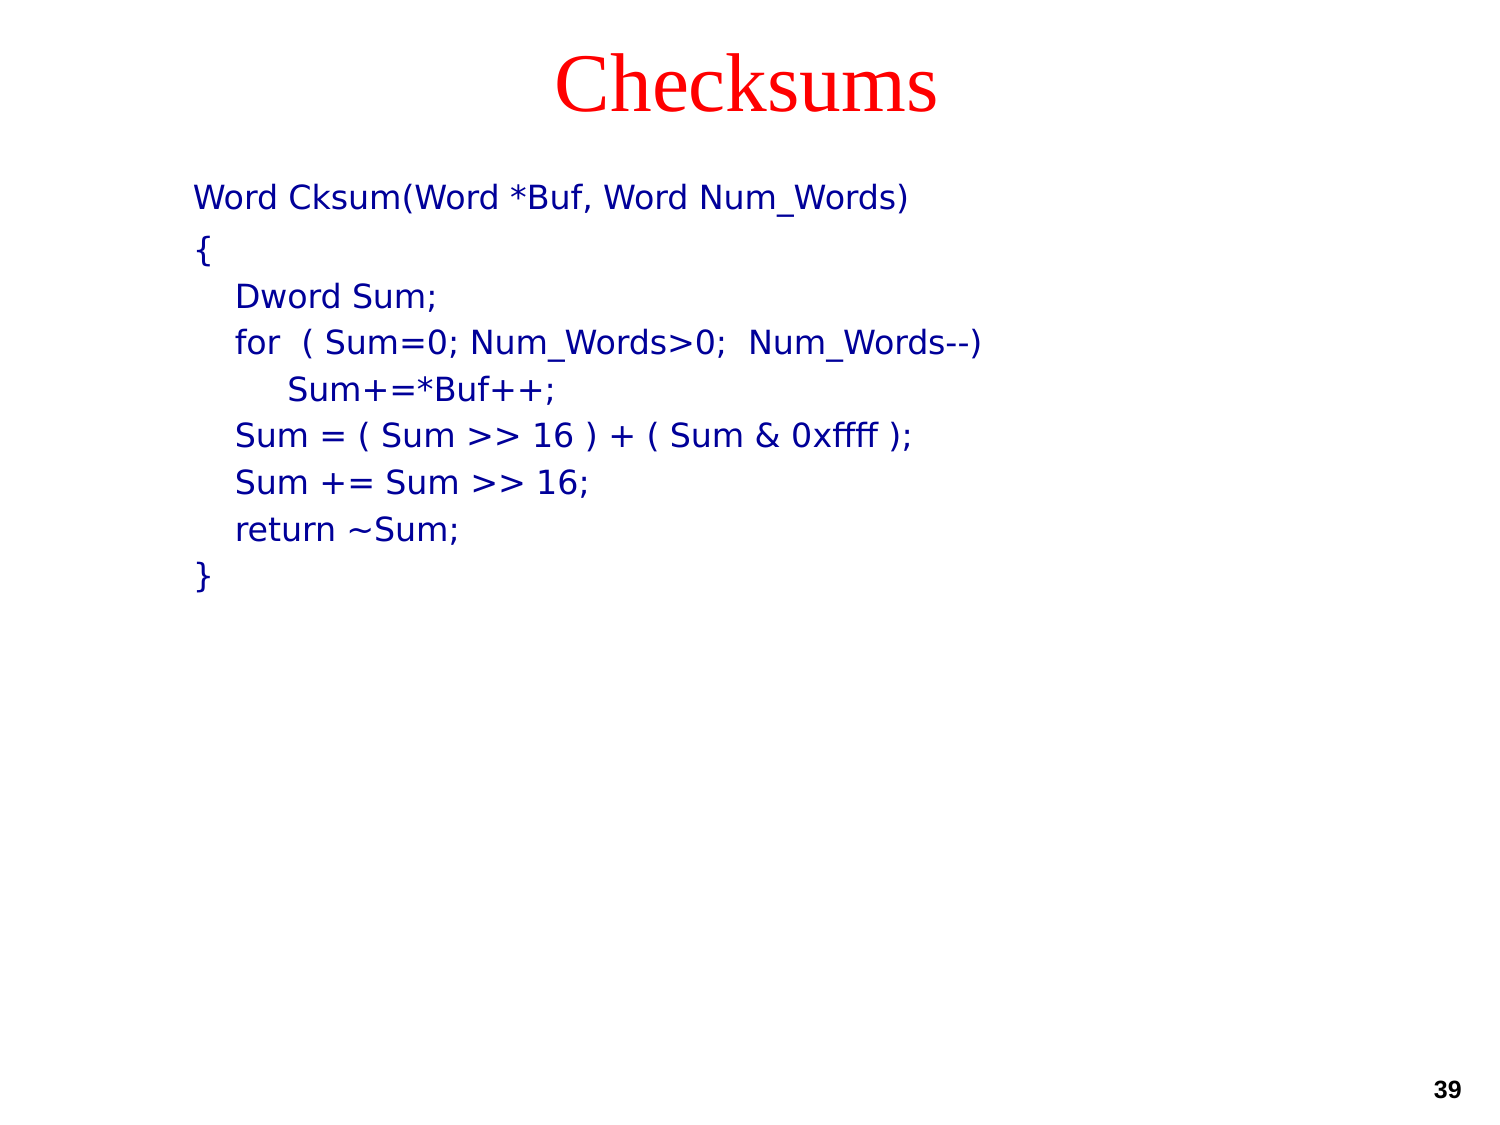

# Checksums
	Word Cksum(Word *Buf, Word Num_Words)
	{
	    Dword Sum;
  	    for  ( Sum=0; Num_Words>0;  Num_Words--)
	         Sum+=*Buf++;
	    Sum = ( Sum >> 16 ) + ( Sum & 0xffff );
	    Sum += Sum >> 16;
	    return ~Sum;
	}